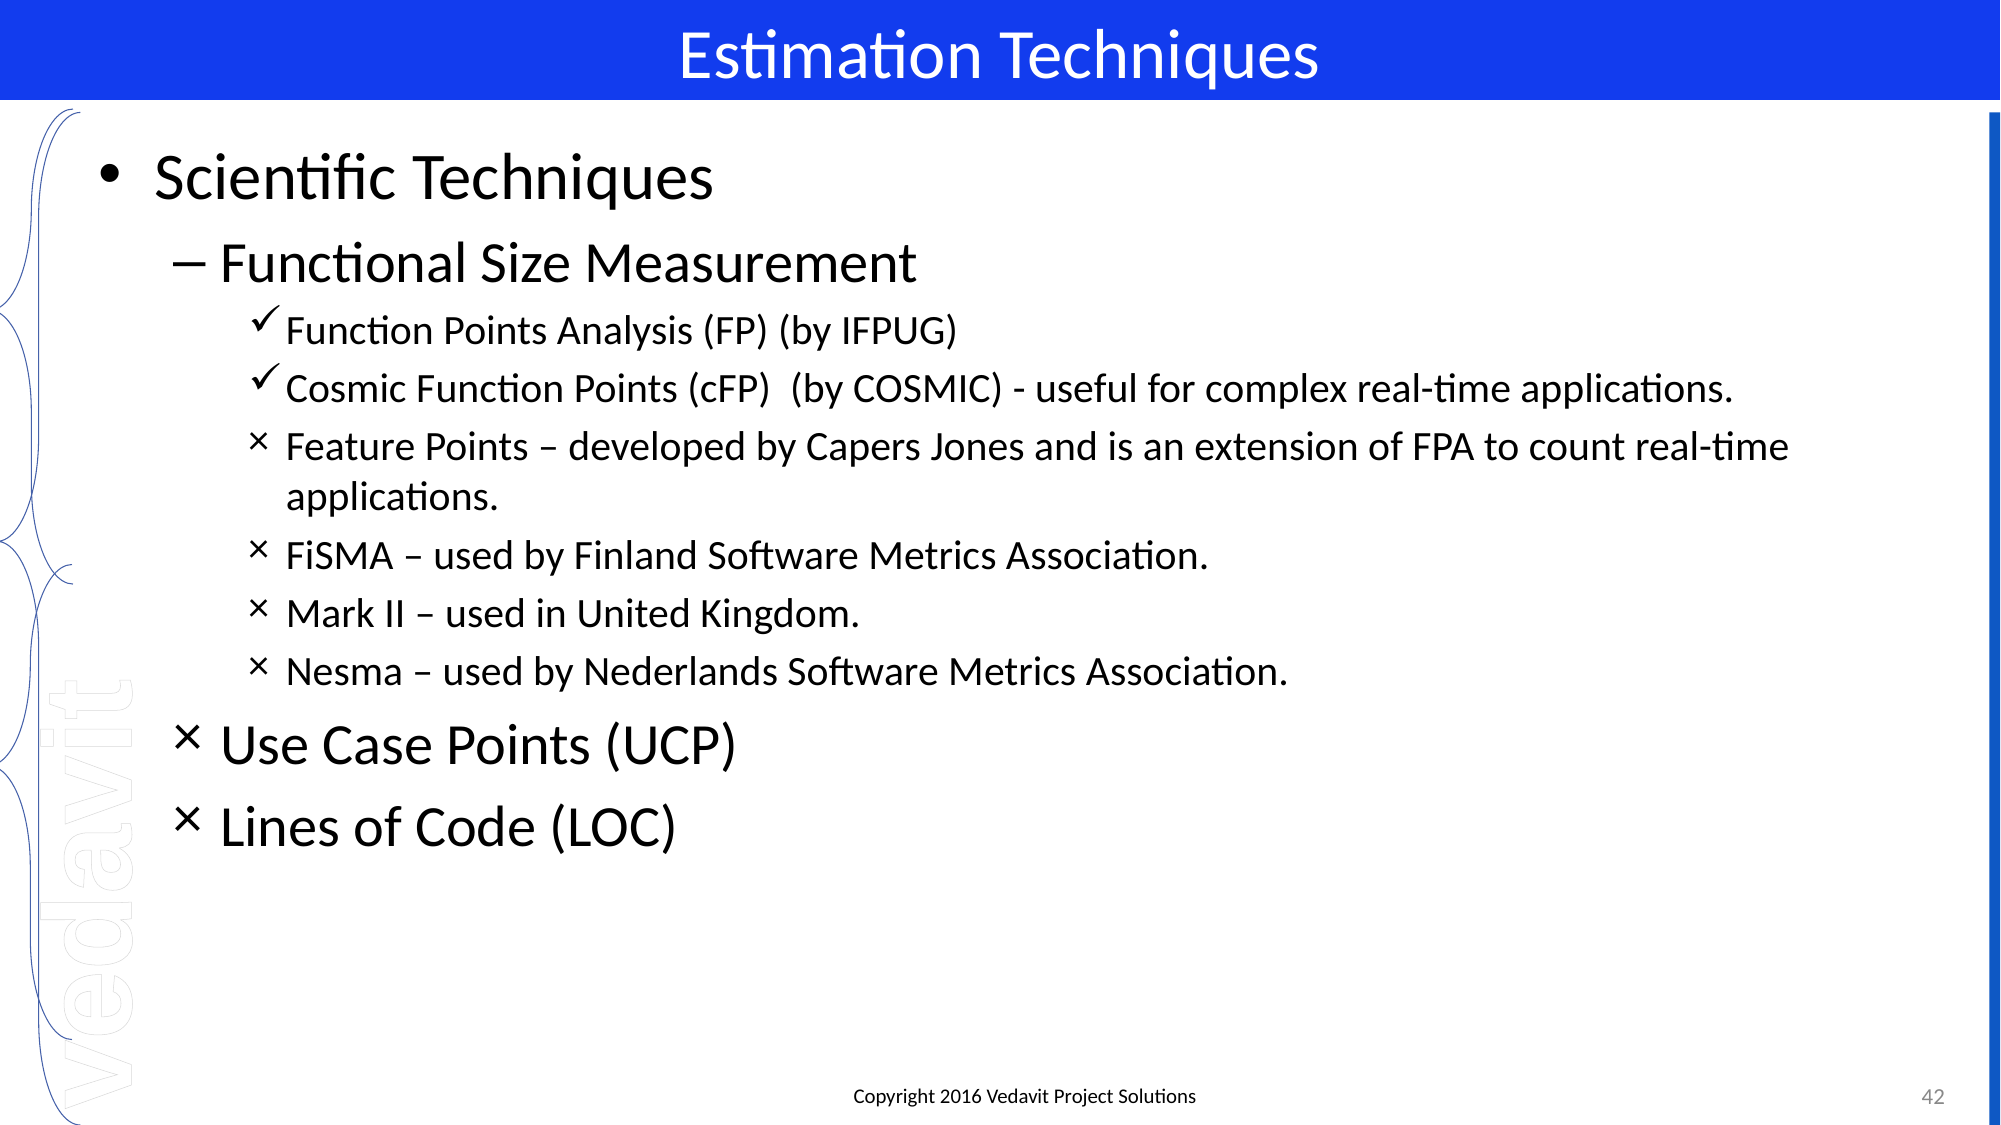

# Estimation Techniques

Scientific Techniques
Functional Size Measurement
Function Points Analysis (FP) (by IFPUG)
Cosmic Function Points (cFP)  (by COSMIC) - useful for complex real-time applications.
Feature Points – developed by Capers Jones and is an extension of FPA to count real-time applications.
FiSMA – used by Finland Software Metrics Association.
Mark II – used in United Kingdom.
Nesma – used by Nederlands Software Metrics Association.
Use Case Points (UCP)
Lines of Code (LOC)
42